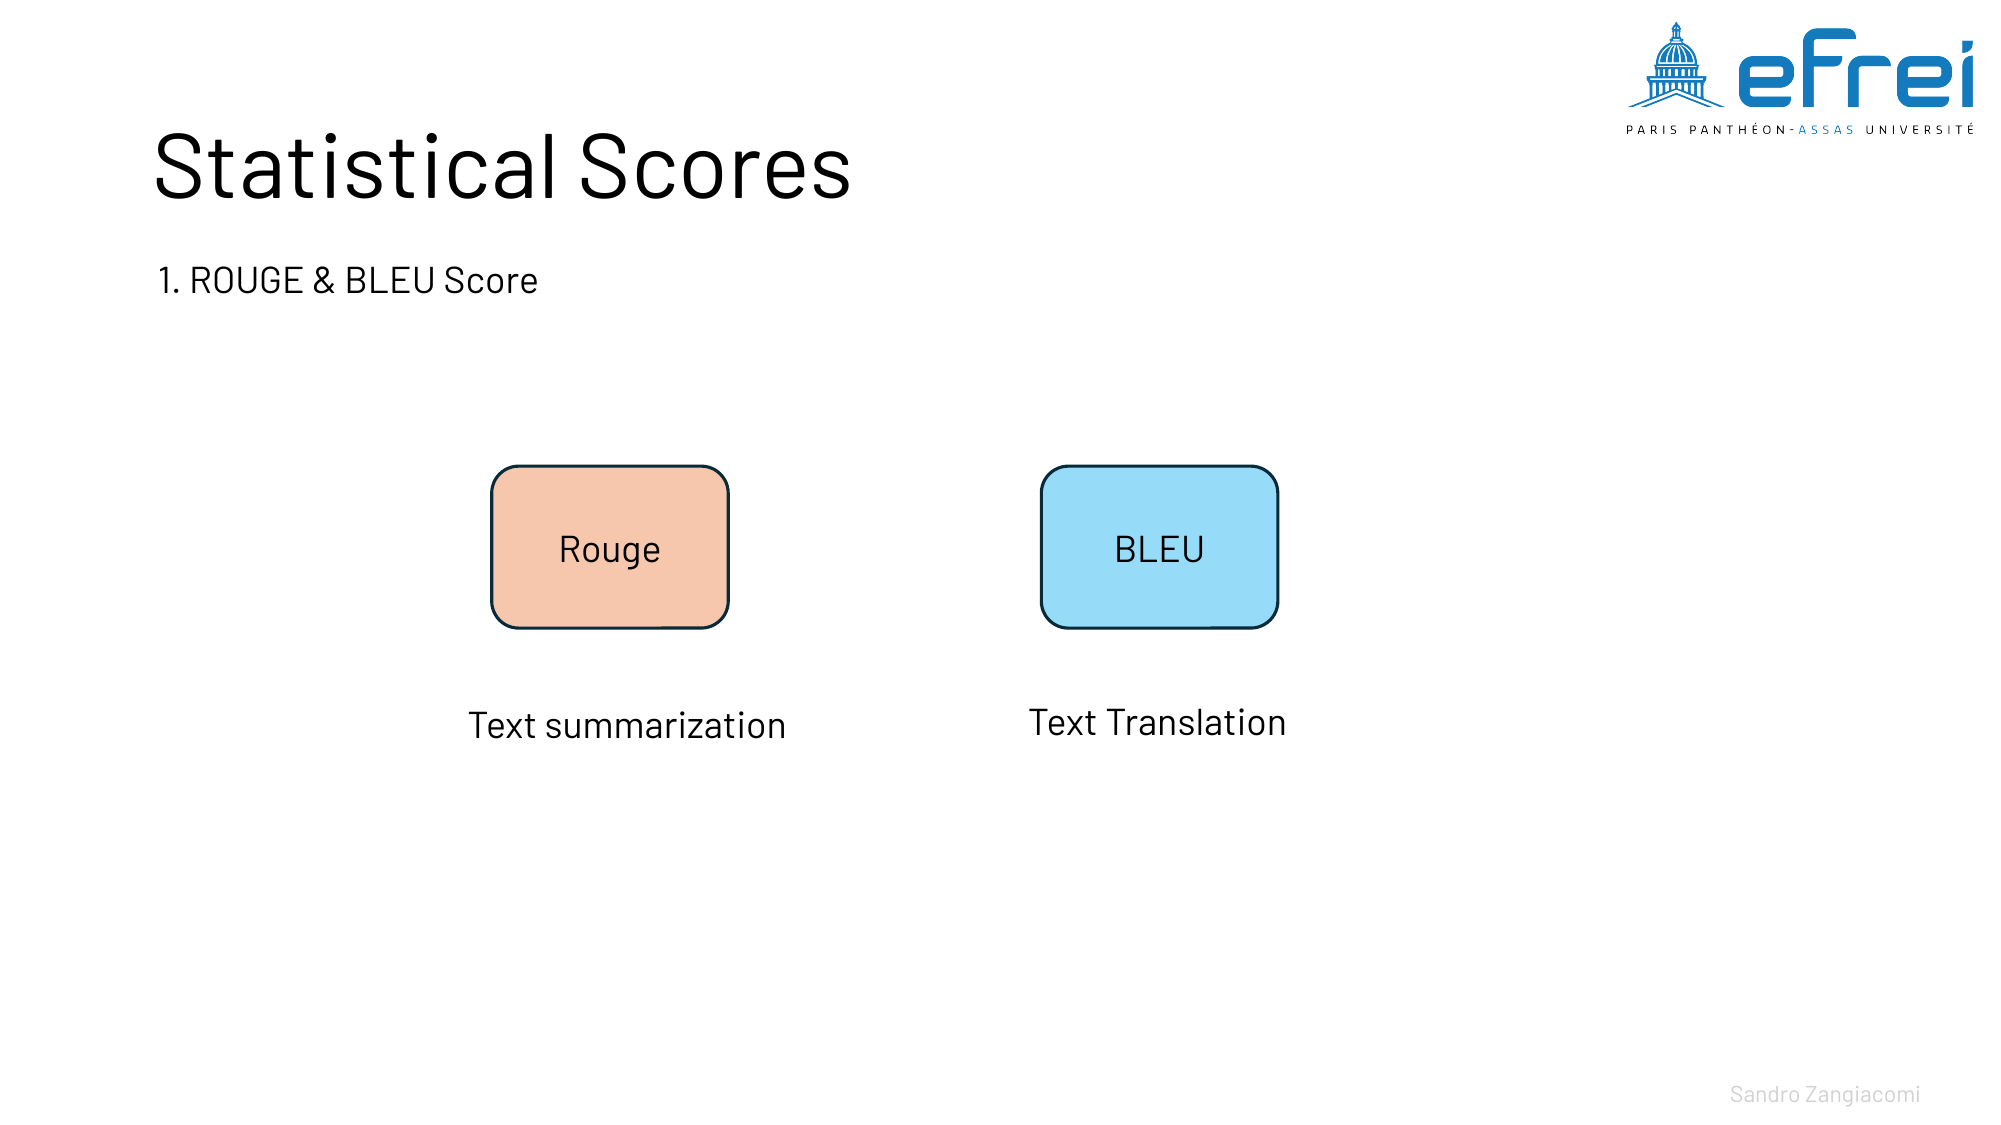

# Statistical Scores
1. ROUGE & BLEU Score
Rouge
BLEU
Text Translation
Text summarization